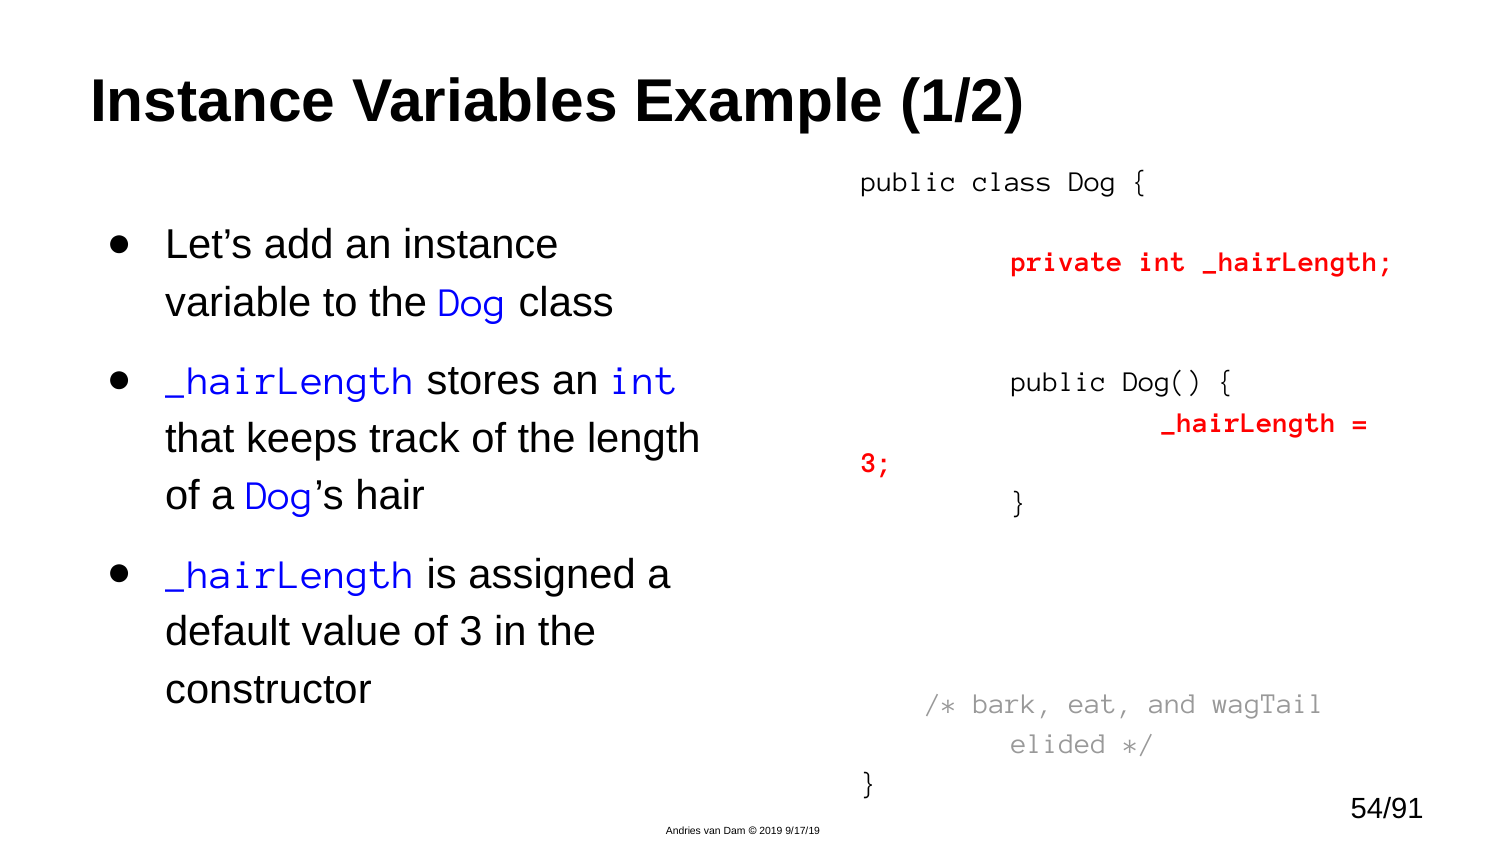

# Instance Variables Example (1/2)
public class Dog {

	private int _hairLength;

	public Dog() {
		_hairLength = 3;
	}

    /* bark, eat, and wagTail 	elided */
}

Let’s add an instance variable to the Dog class
_hairLength stores an int that keeps track of the length of a Dog’s hair
_hairLength is assigned a default value of 3 in the constructor